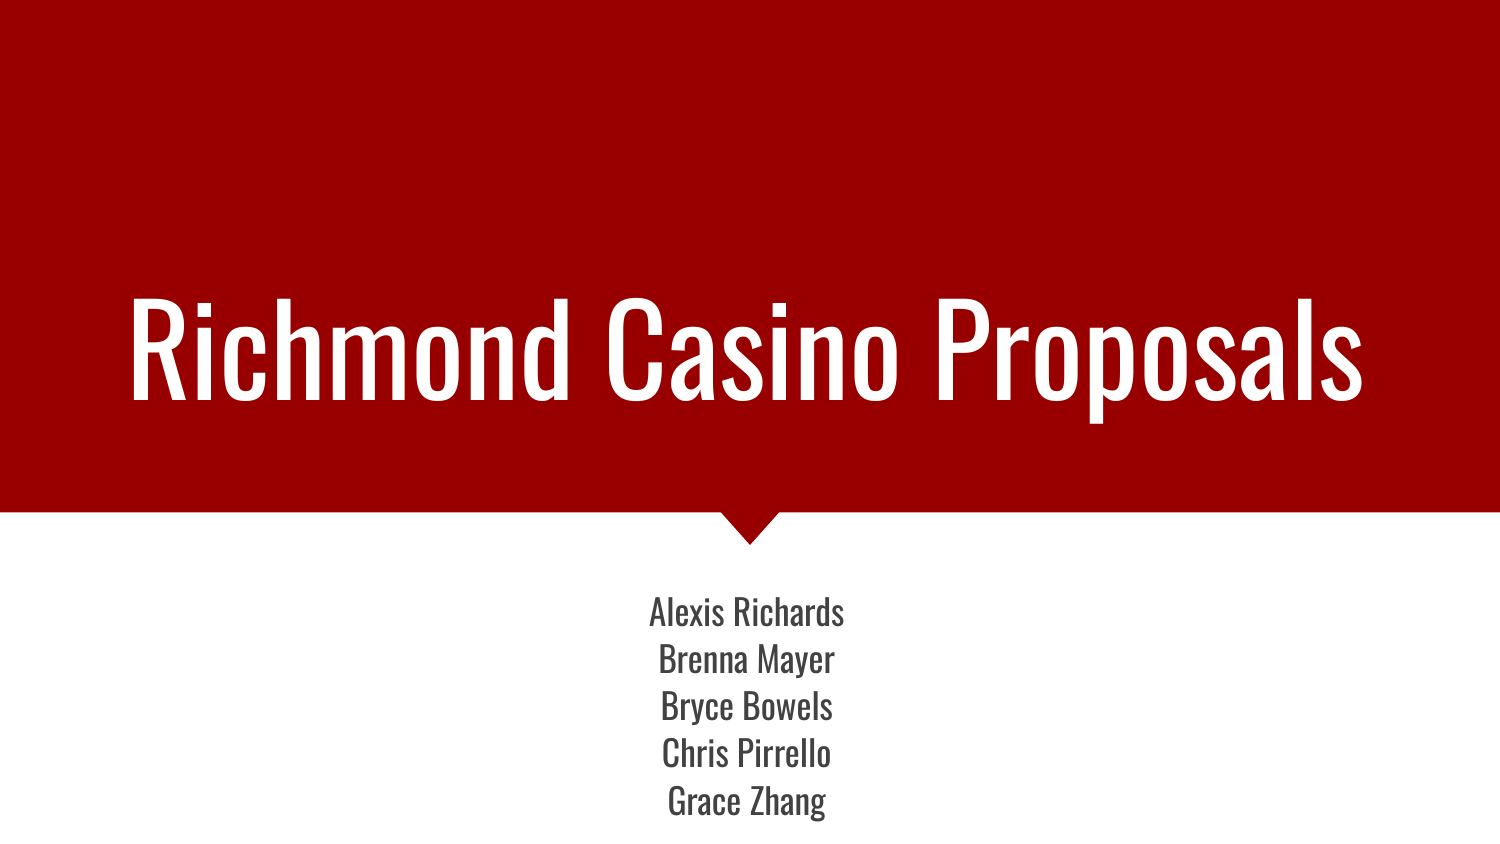

# Richmond Casino Proposals

Alexis Richards
Brenna Mayer
Bryce Bowels
Chris Pirrello
Grace Zhang